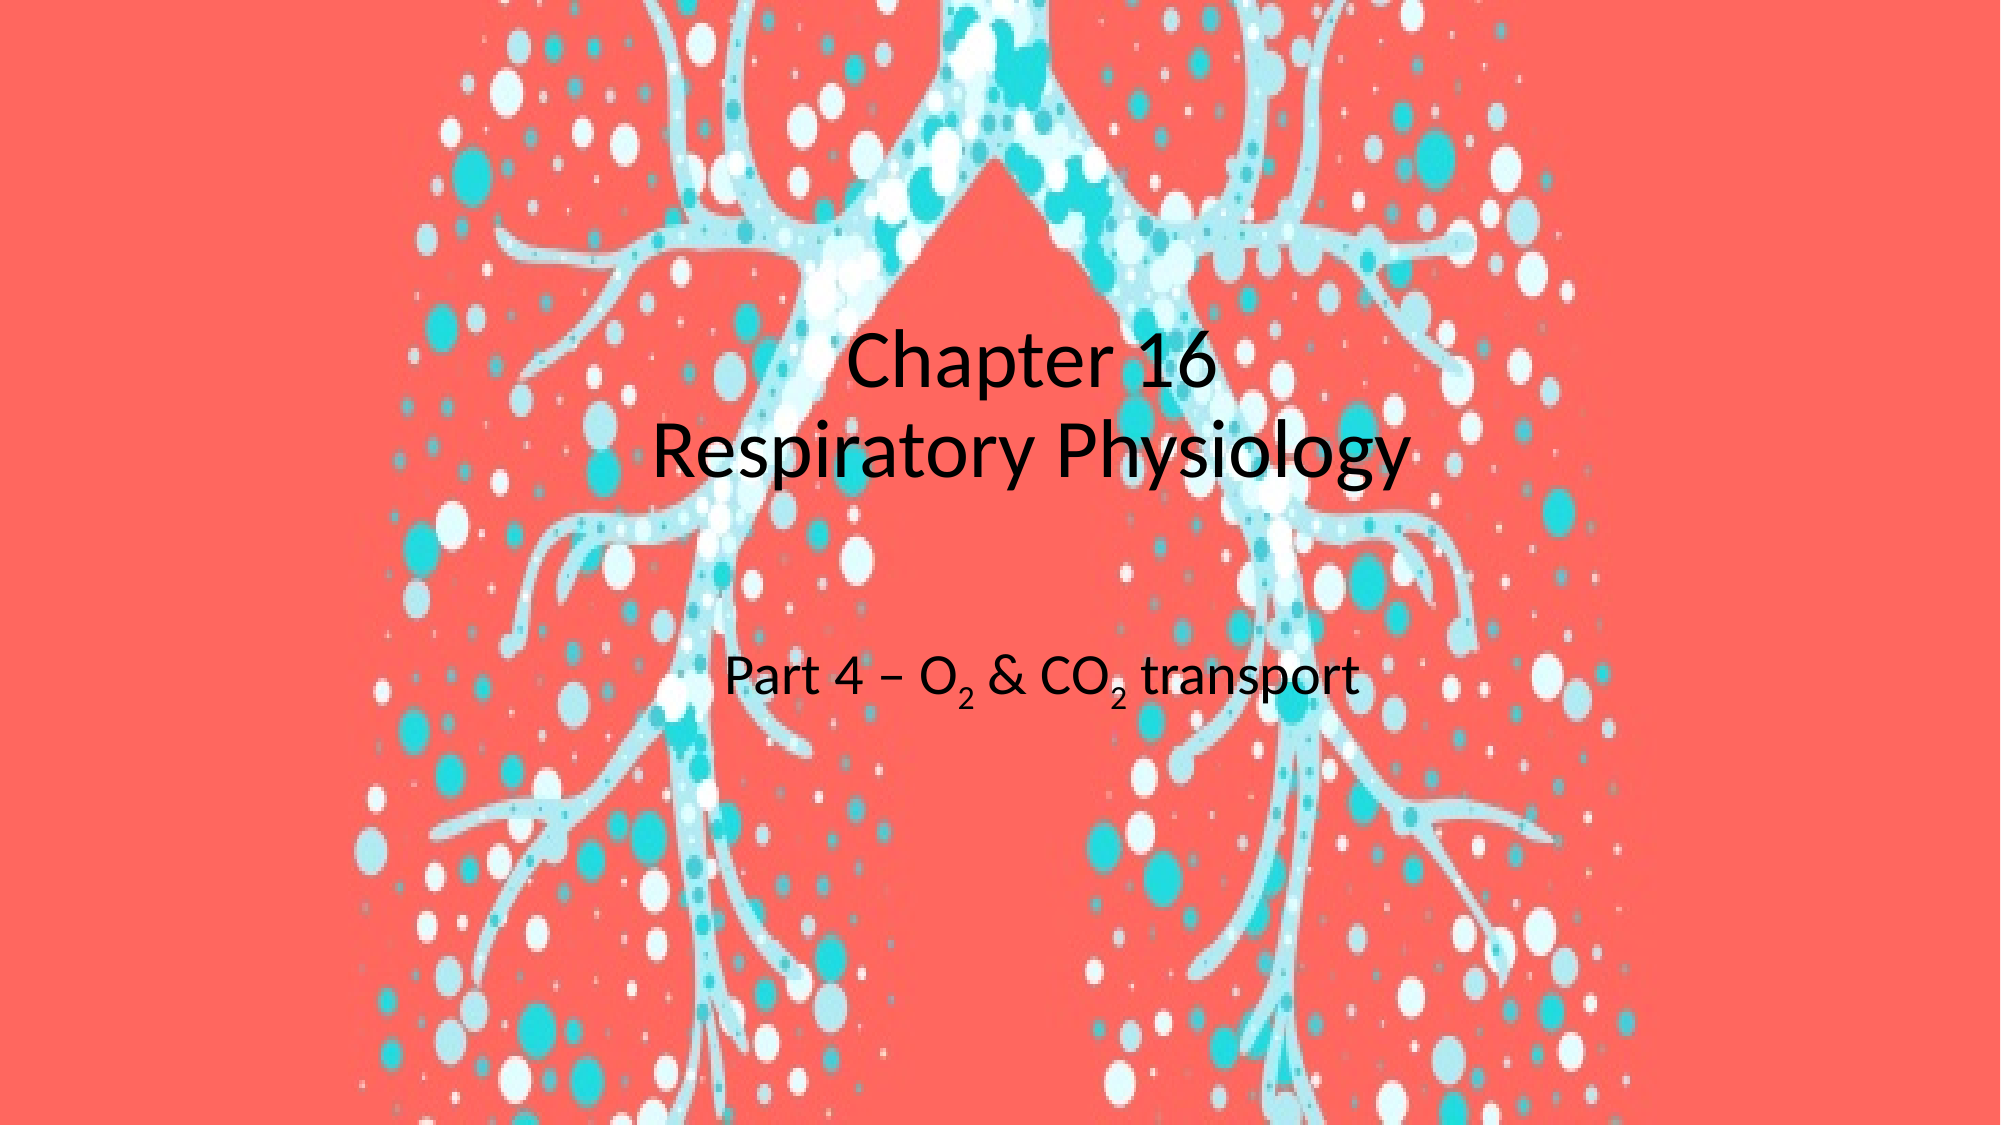

# Chapter 16 Respiratory Physiology
Part 4 – O2 & CO2 transport